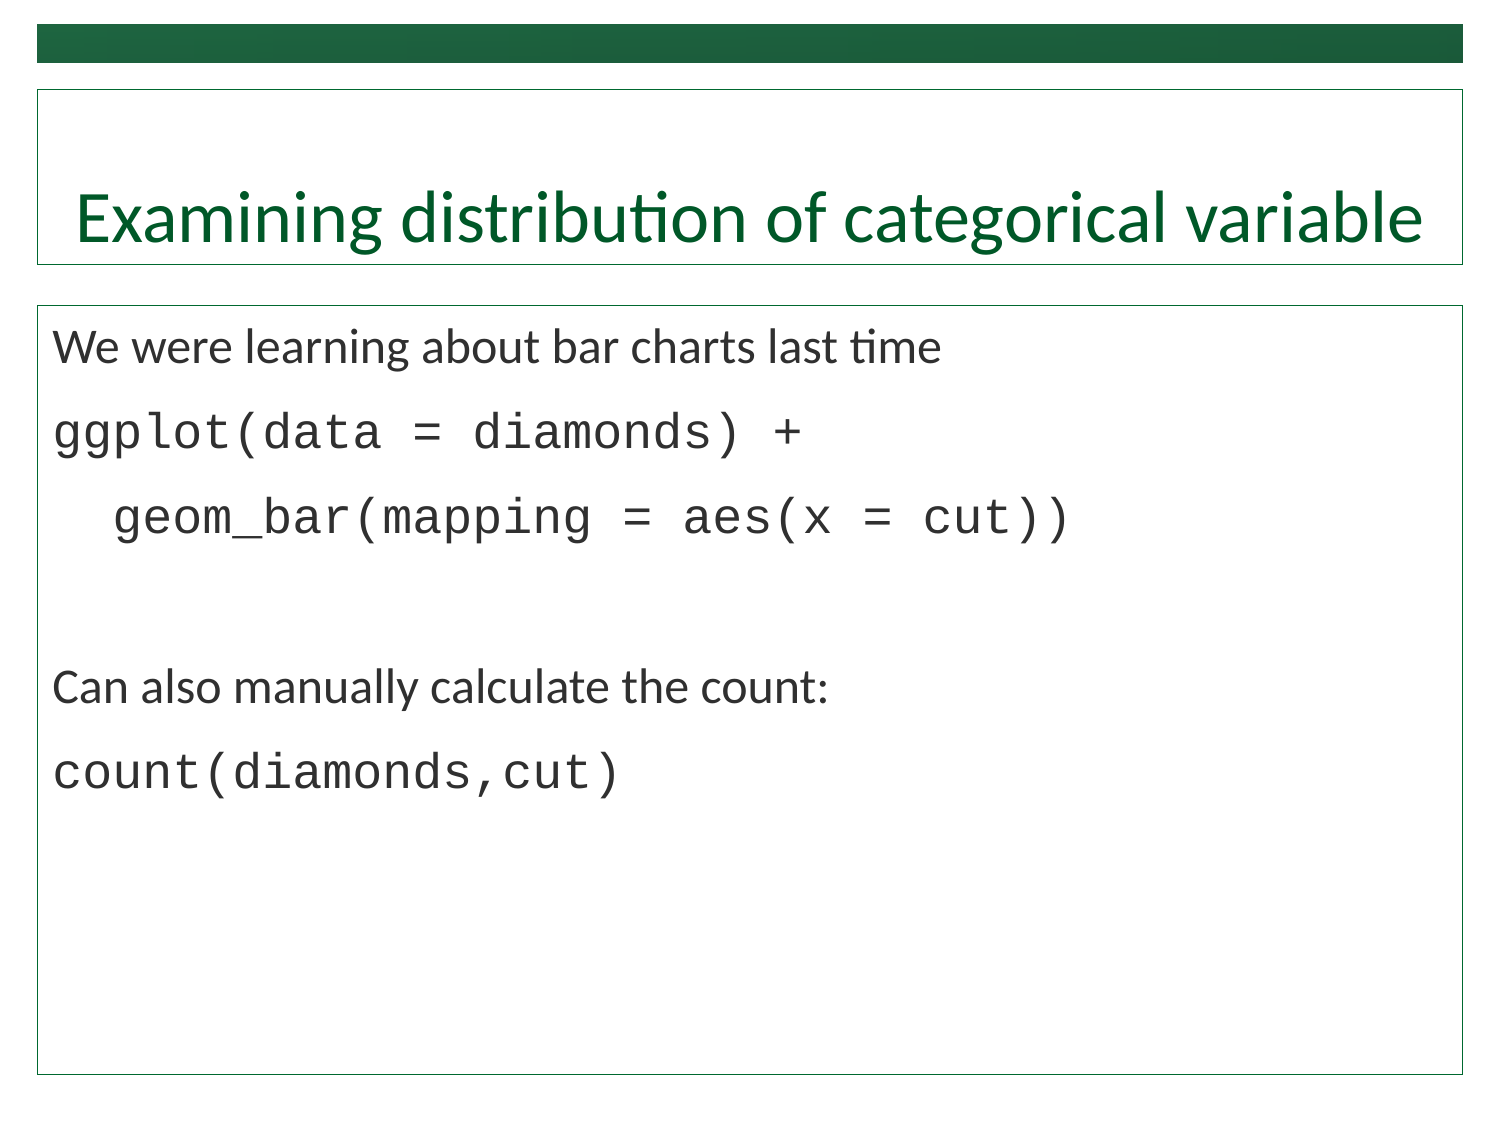

# Examining distribution of categorical variable
We were learning about bar charts last time
ggplot(data = diamonds) +
  geom_bar(mapping = aes(x = cut))

Can also manually calculate the count:
count(diamonds,cut)